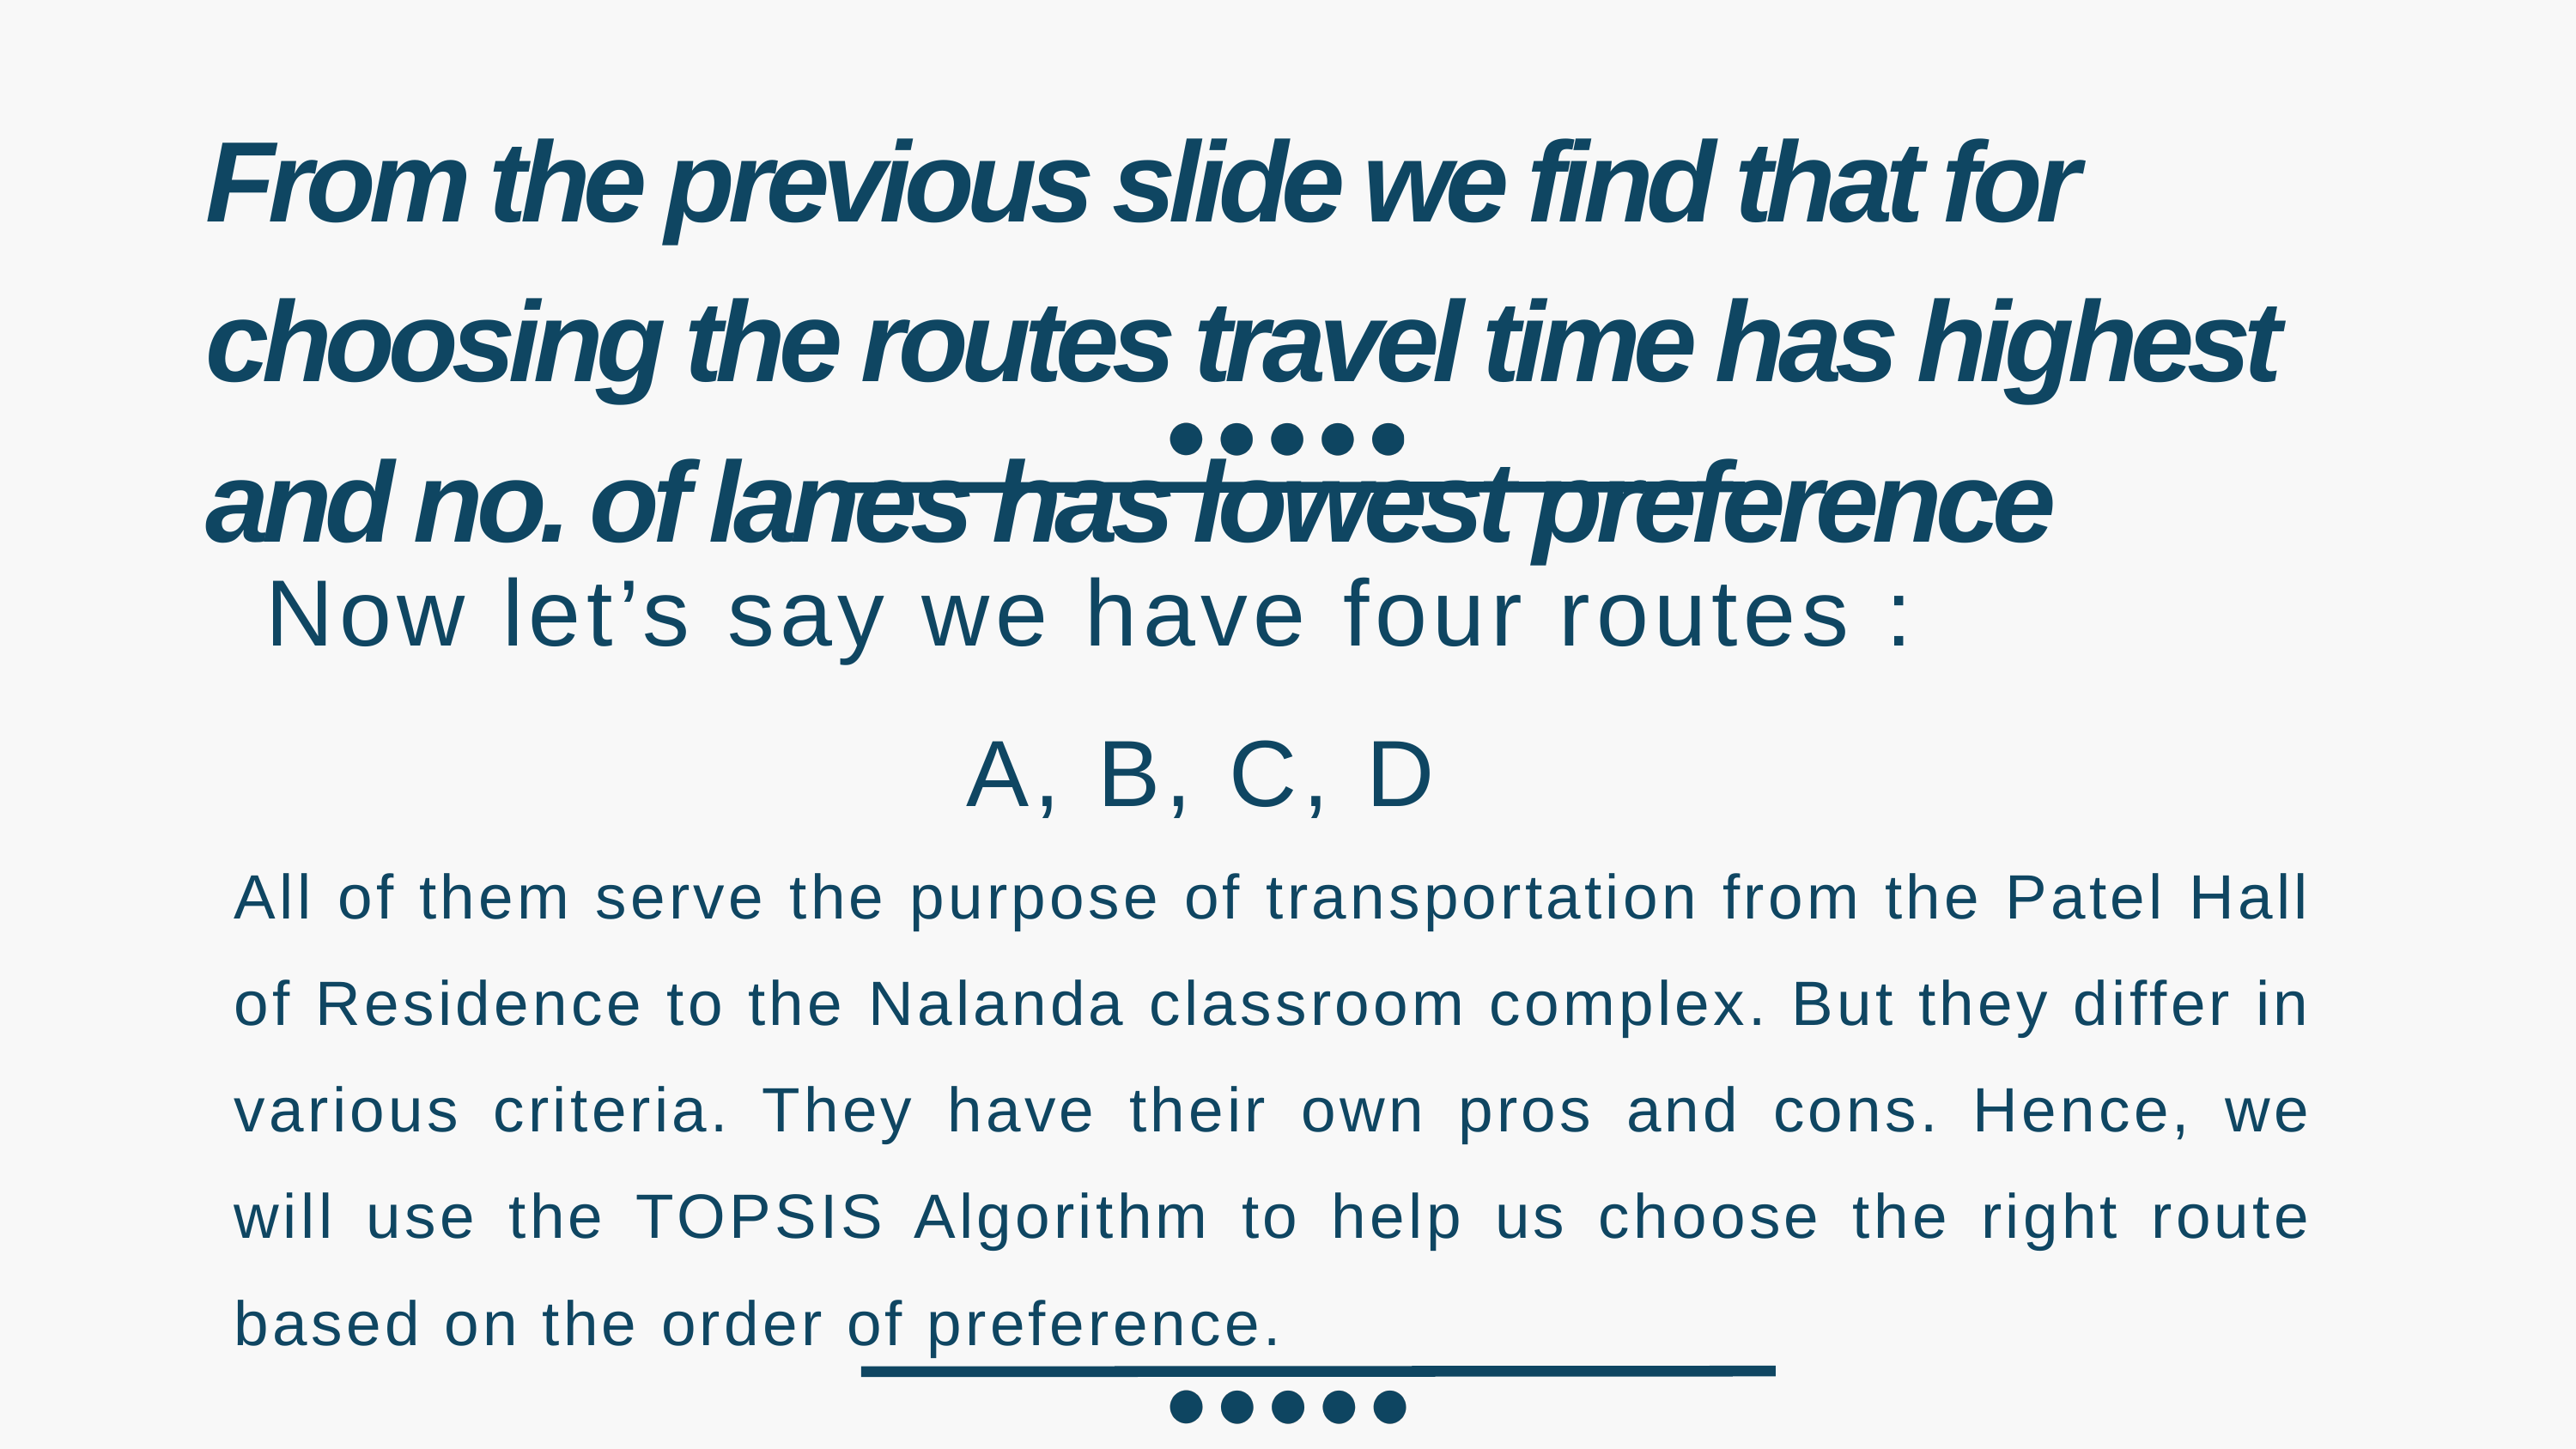

From the previous slide we find that for choosing the routes travel time has highest and no. of lanes has lowest preference

 Now let’s say we have four routes :
                       A, B, C, D
All of them serve the purpose of transportation from the Patel Hall of Residence to the Nalanda classroom complex. But they differ in various criteria. They have their own pros and cons. Hence, we will use the TOPSIS Algorithm to help us choose the right route based on the order of preference.